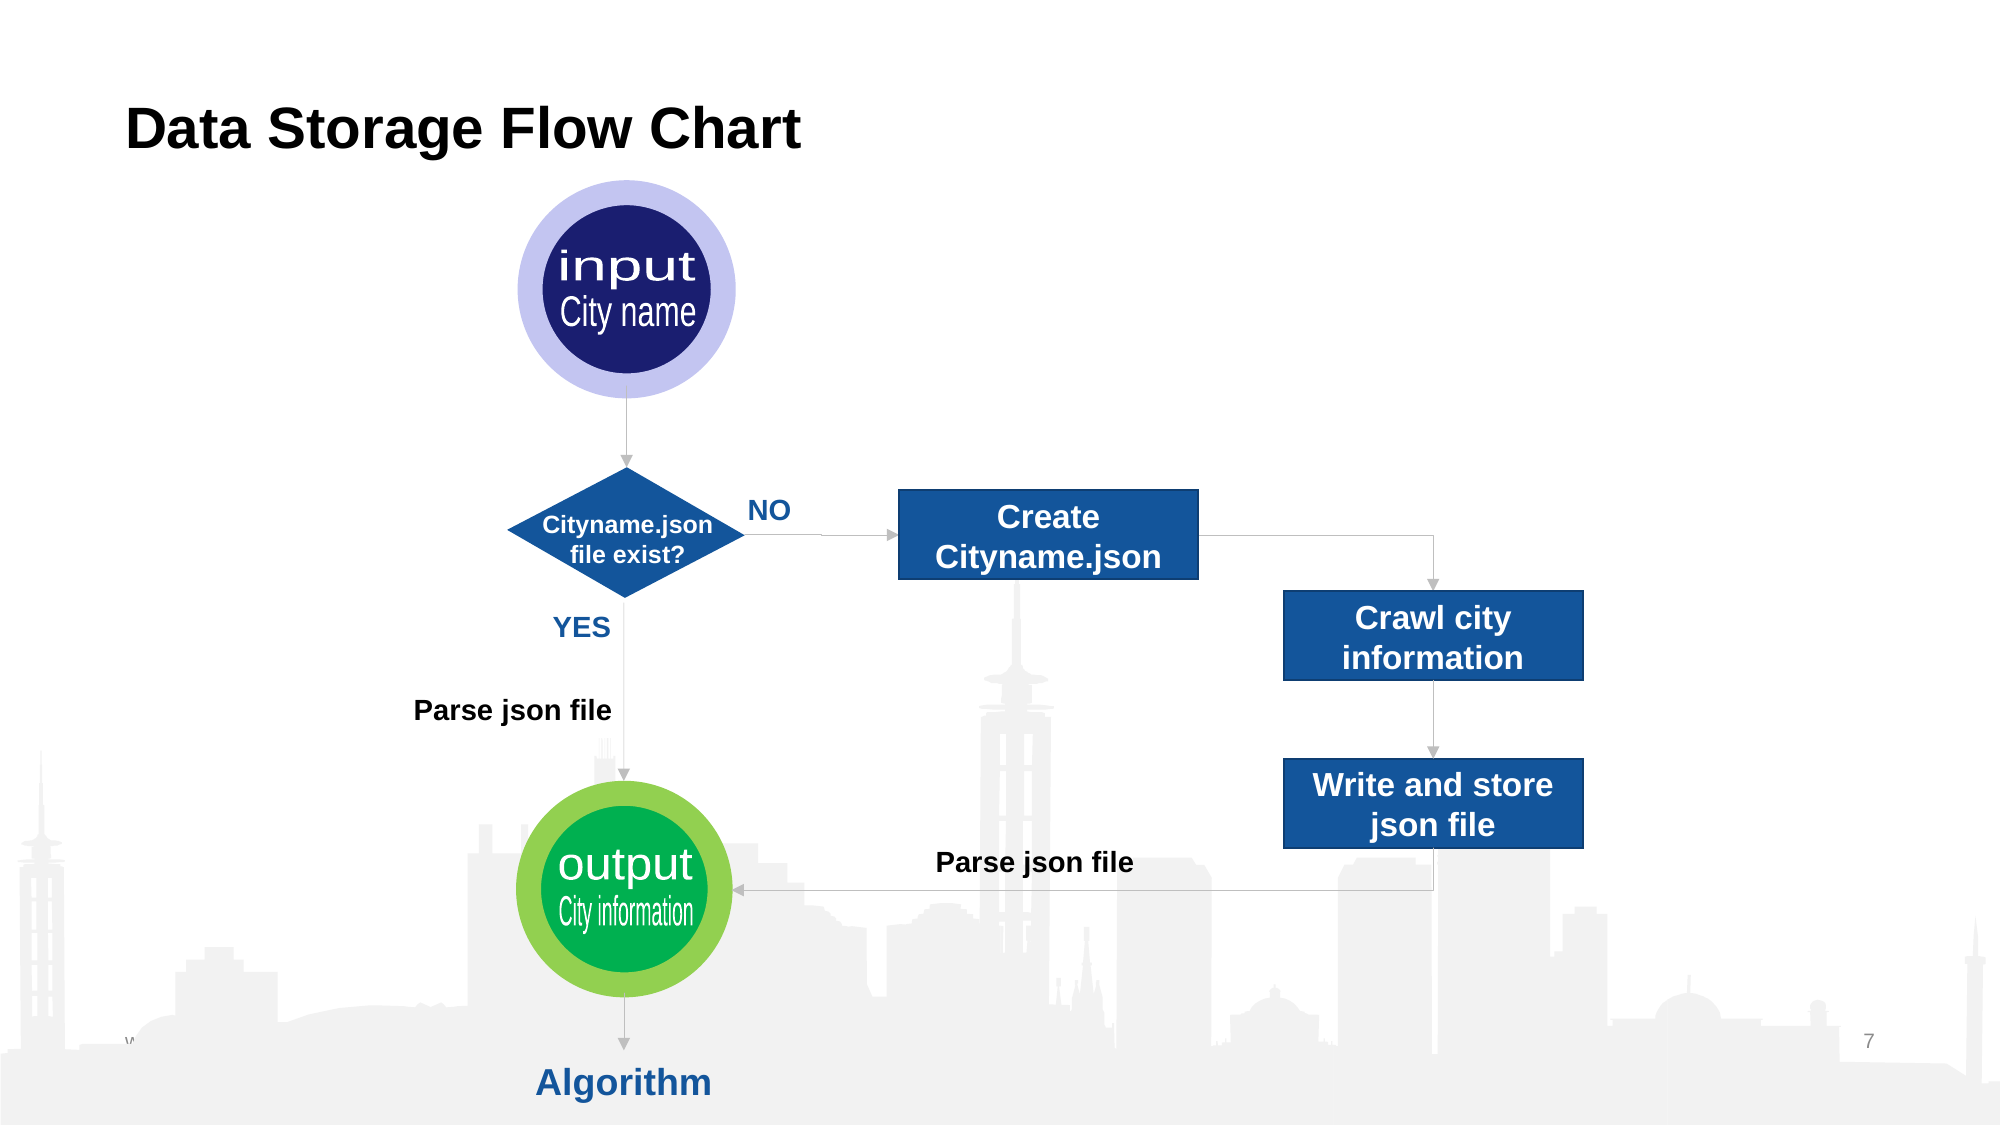

# Data Storage Flow Chart

input
City name
NO

Cityname.json file exist?
Create Cityname.json
YES
Crawl city information
Parse json file
Write and store json file

output
City information
Parse json file
Algorithm

www.islide.cc
7